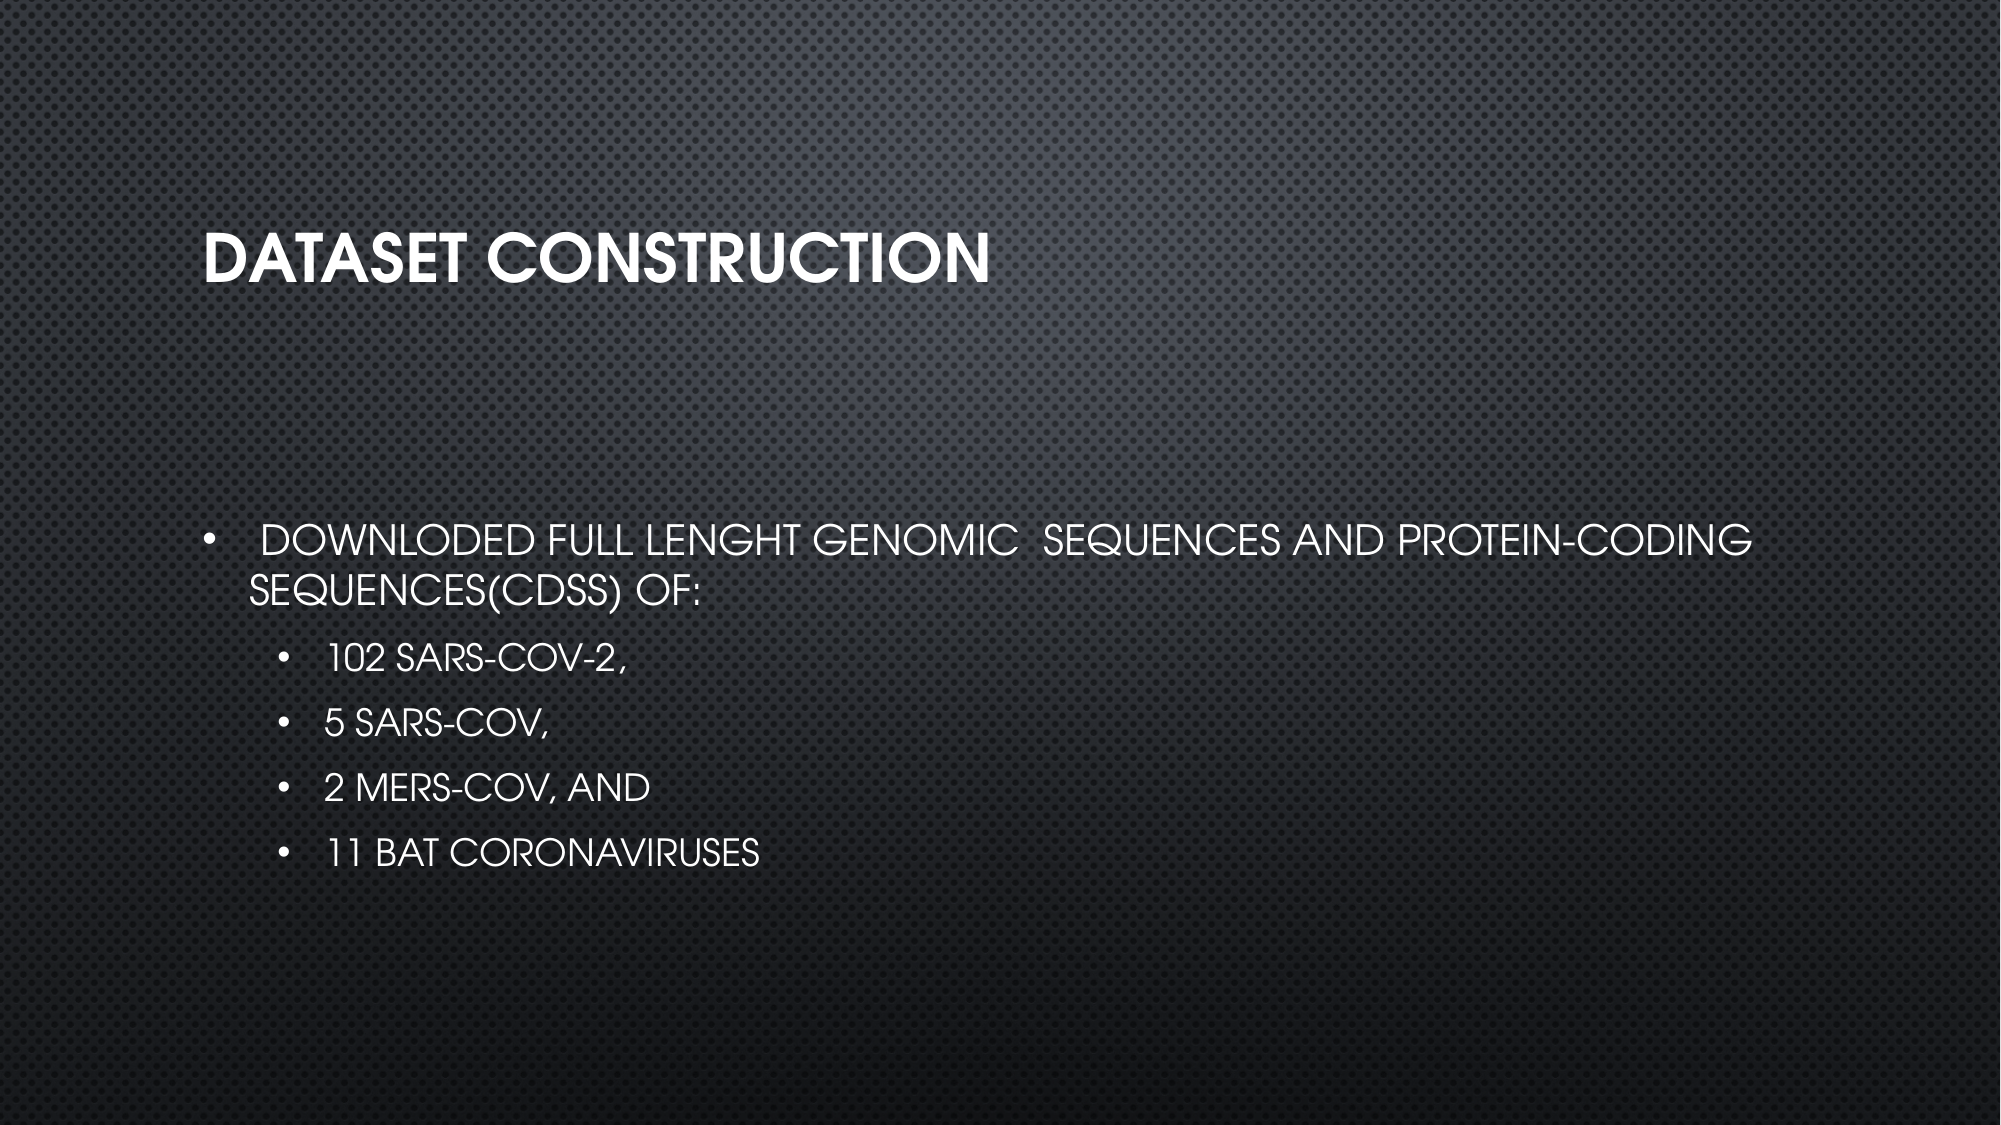

# Dataset construction
 Downloded full lenght genomic  sequences and protein-coding sequences(CDSs) of:
102 SARS-CoV-2,
5 SARS-CoV,
2 MERS-CoV, and
11 bat coronaviruses